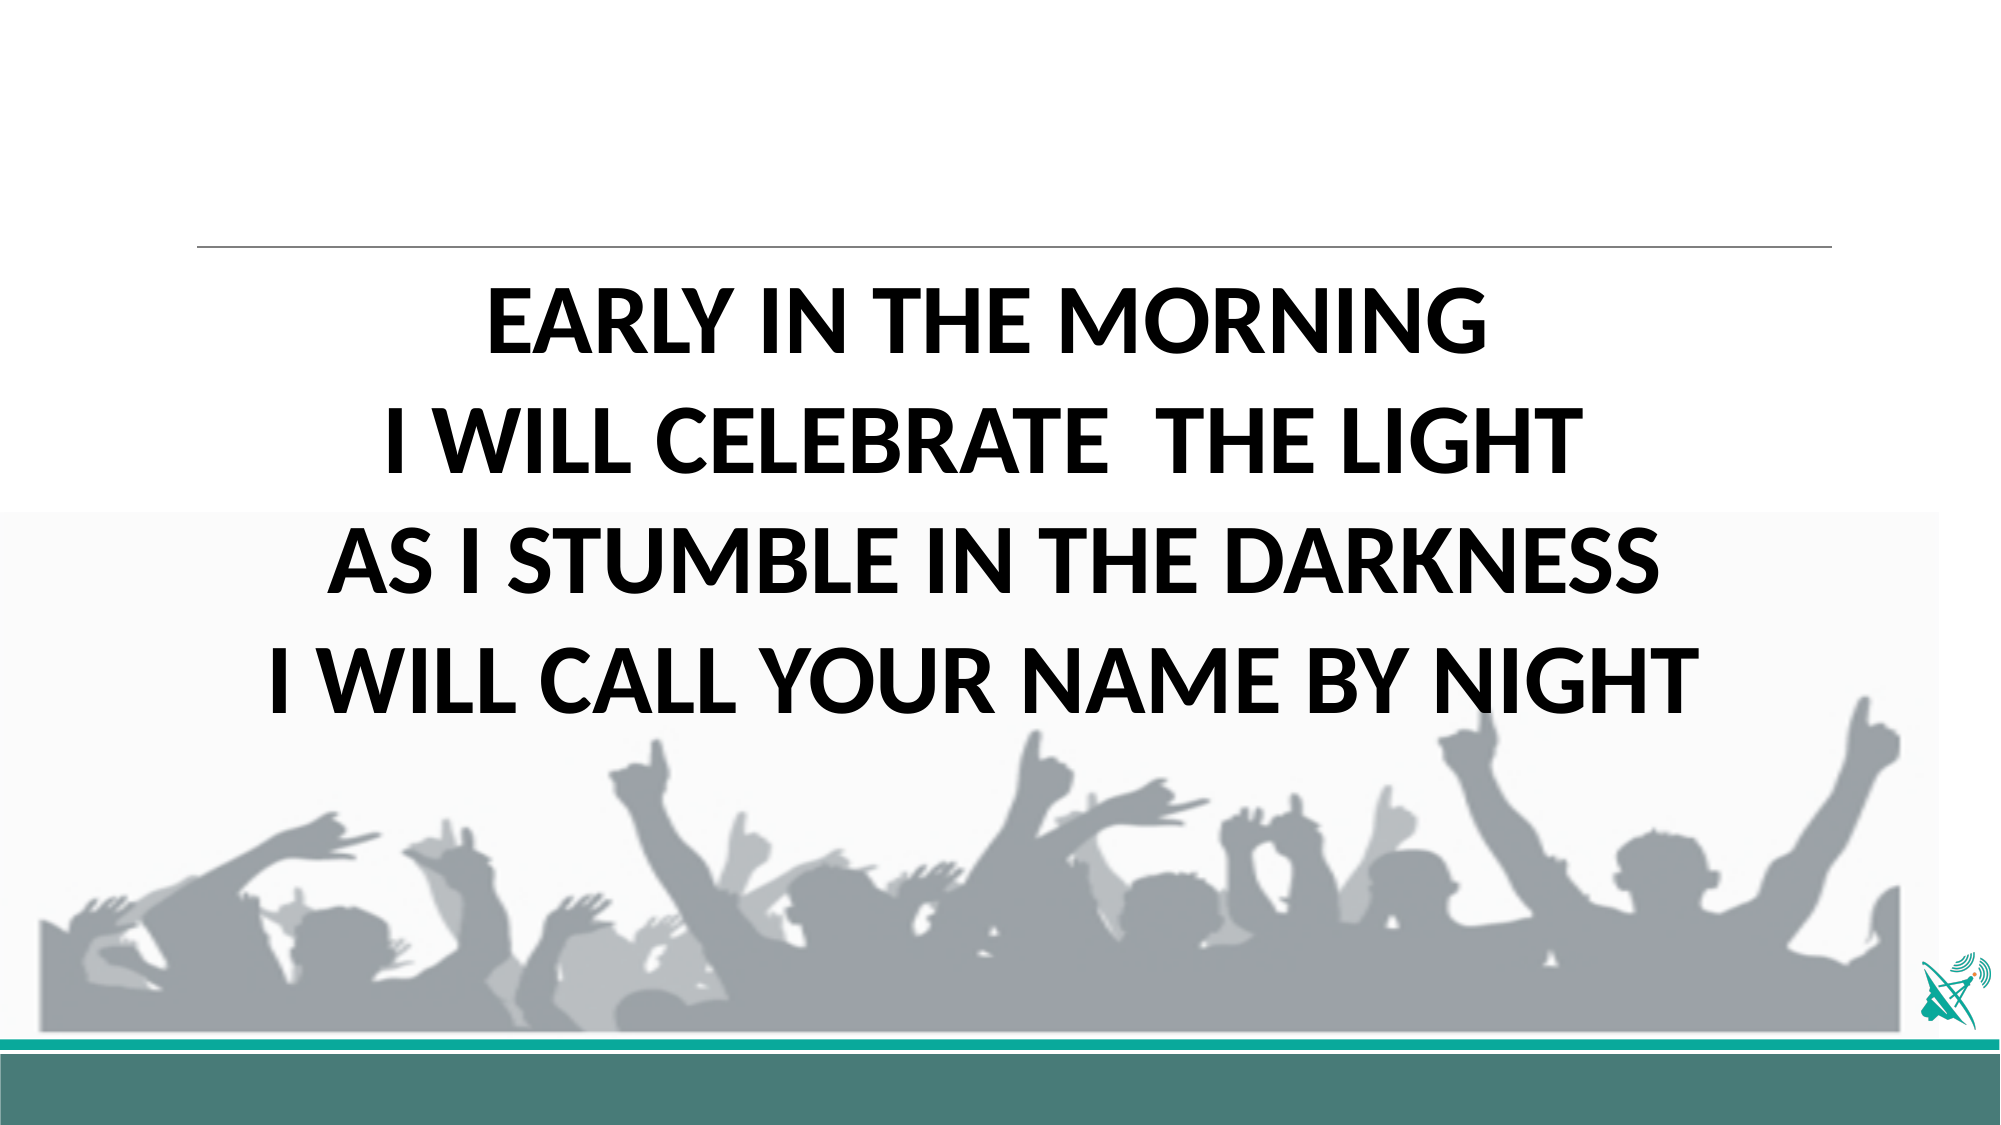

EARLY IN THE MORNING
I WILL CELEBRATE  THE LIGHT
 AS I STUMBLE IN THE DARKNESS
I WILL CALL YOUR NAME BY NIGHT